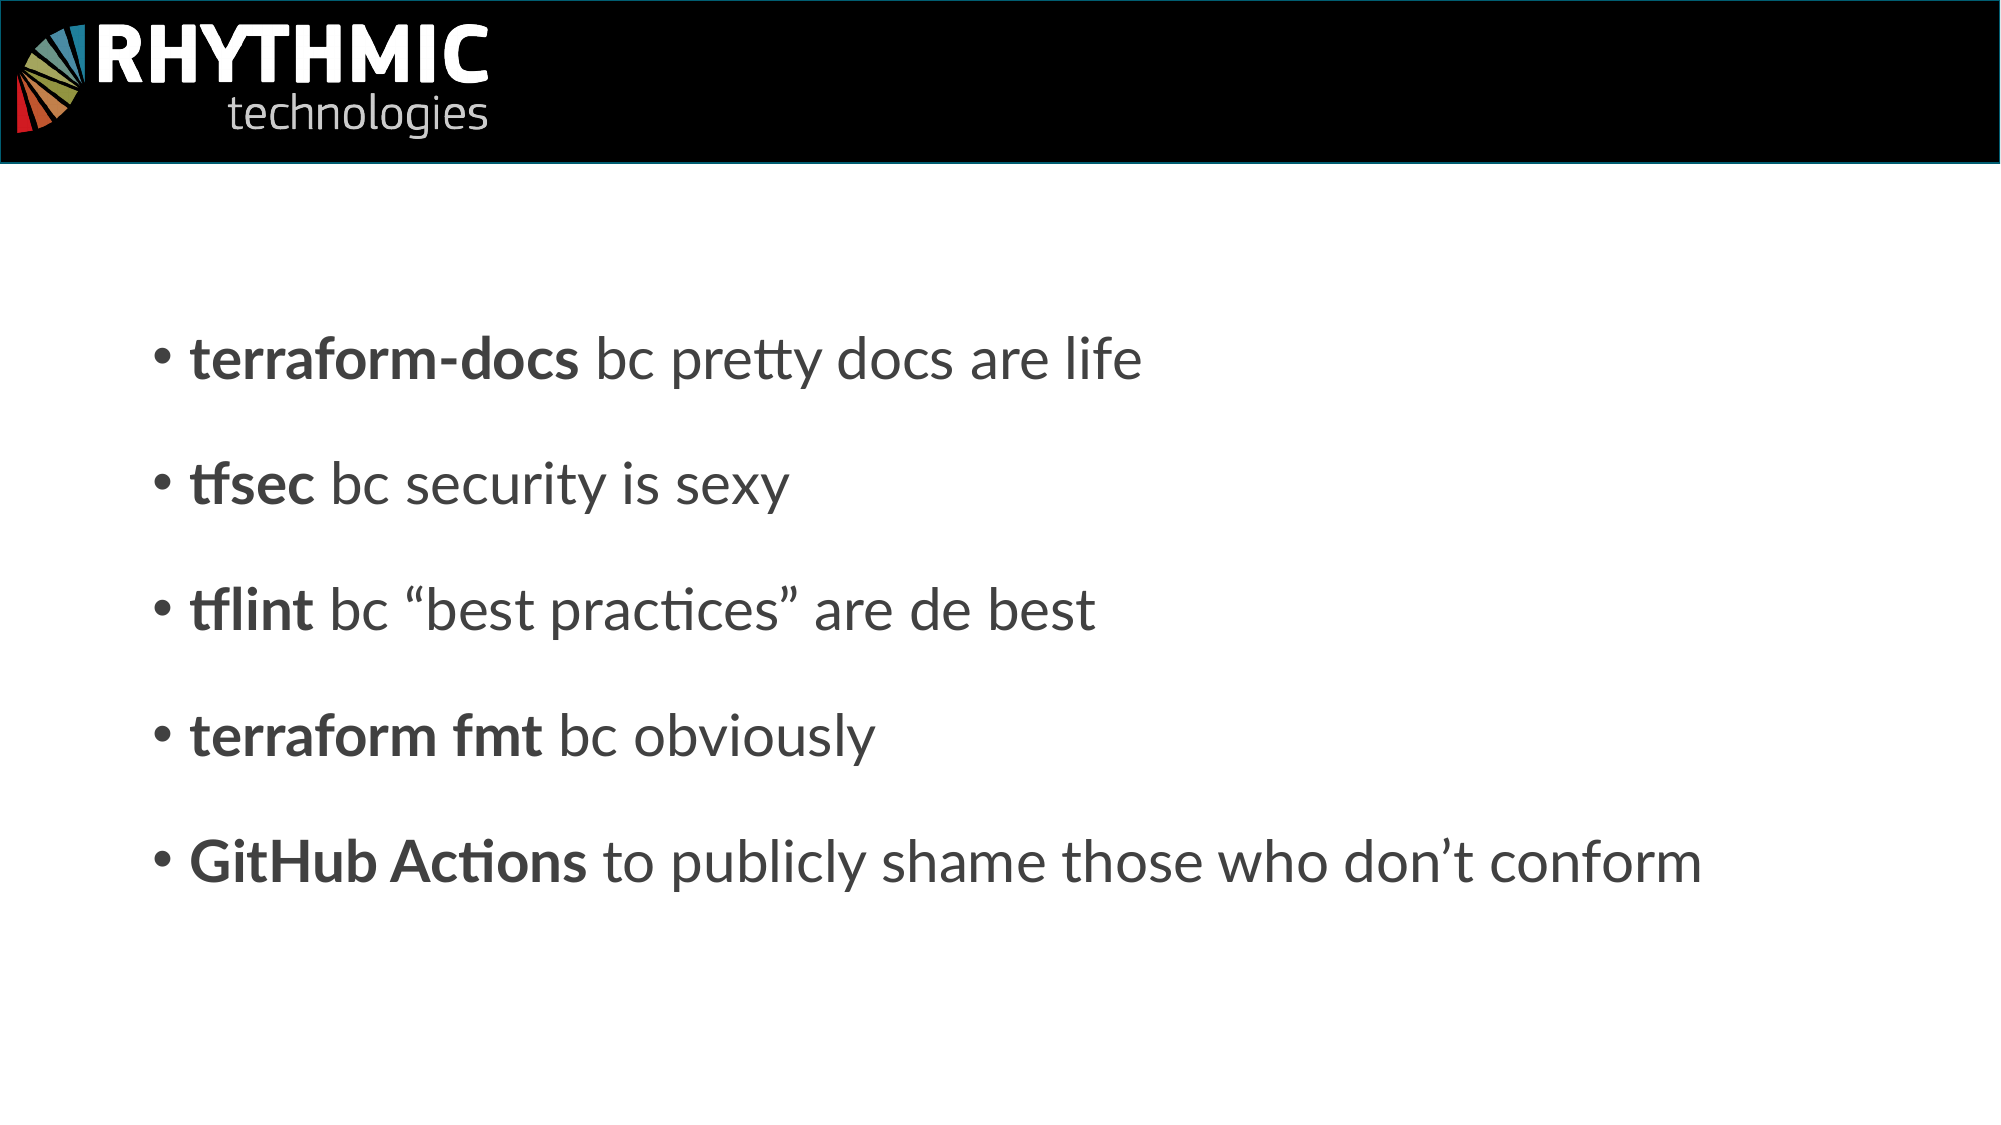

#
terraform-docs bc pretty docs are life
tfsec bc security is sexy
tflint bc “best practices” are de best
terraform fmt bc obviously
GitHub Actions to publicly shame those who don’t conform